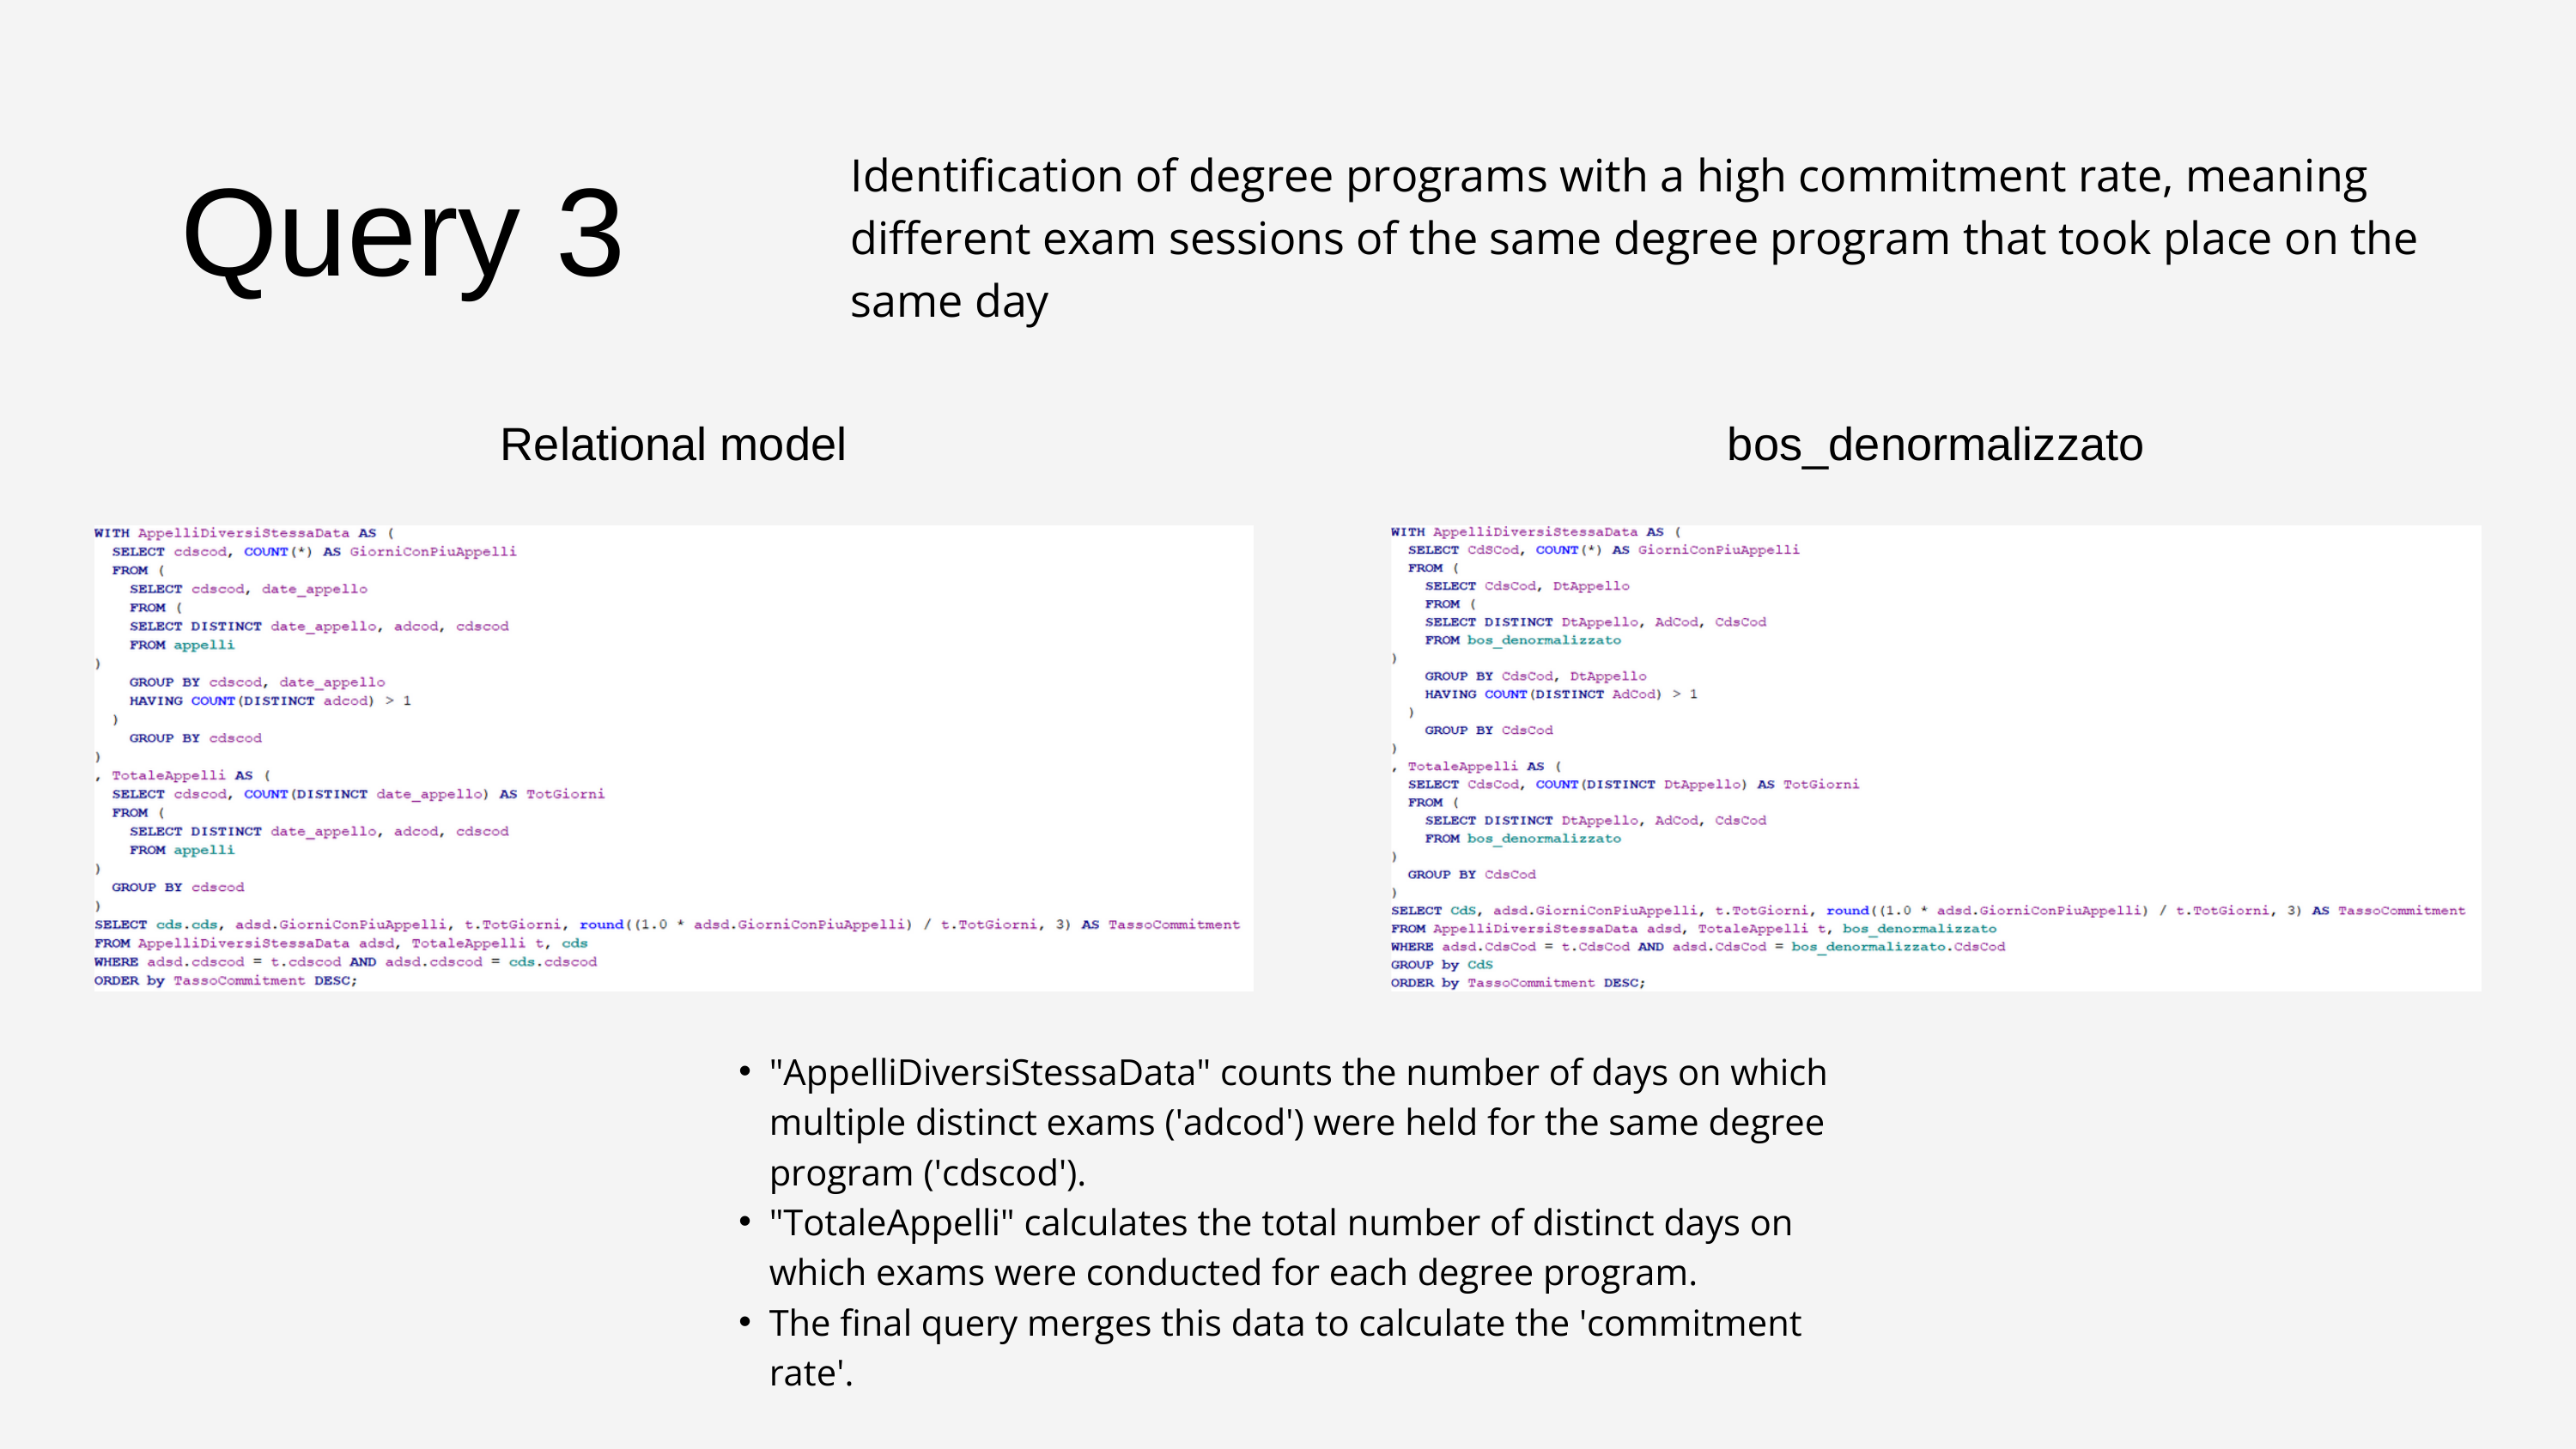

Query 3
Identification of degree programs with a high commitment rate, meaning different exam sessions of the same degree program that took place on the same day
Relational model
bos_denormalizzato

"AppelliDiversiStessaData" counts the number of days on which multiple distinct exams ('adcod') were held for the same degree program ('cdscod').
"TotaleAppelli" calculates the total number of distinct days on which exams were conducted for each degree program.
The final query merges this data to calculate the 'commitment rate'.